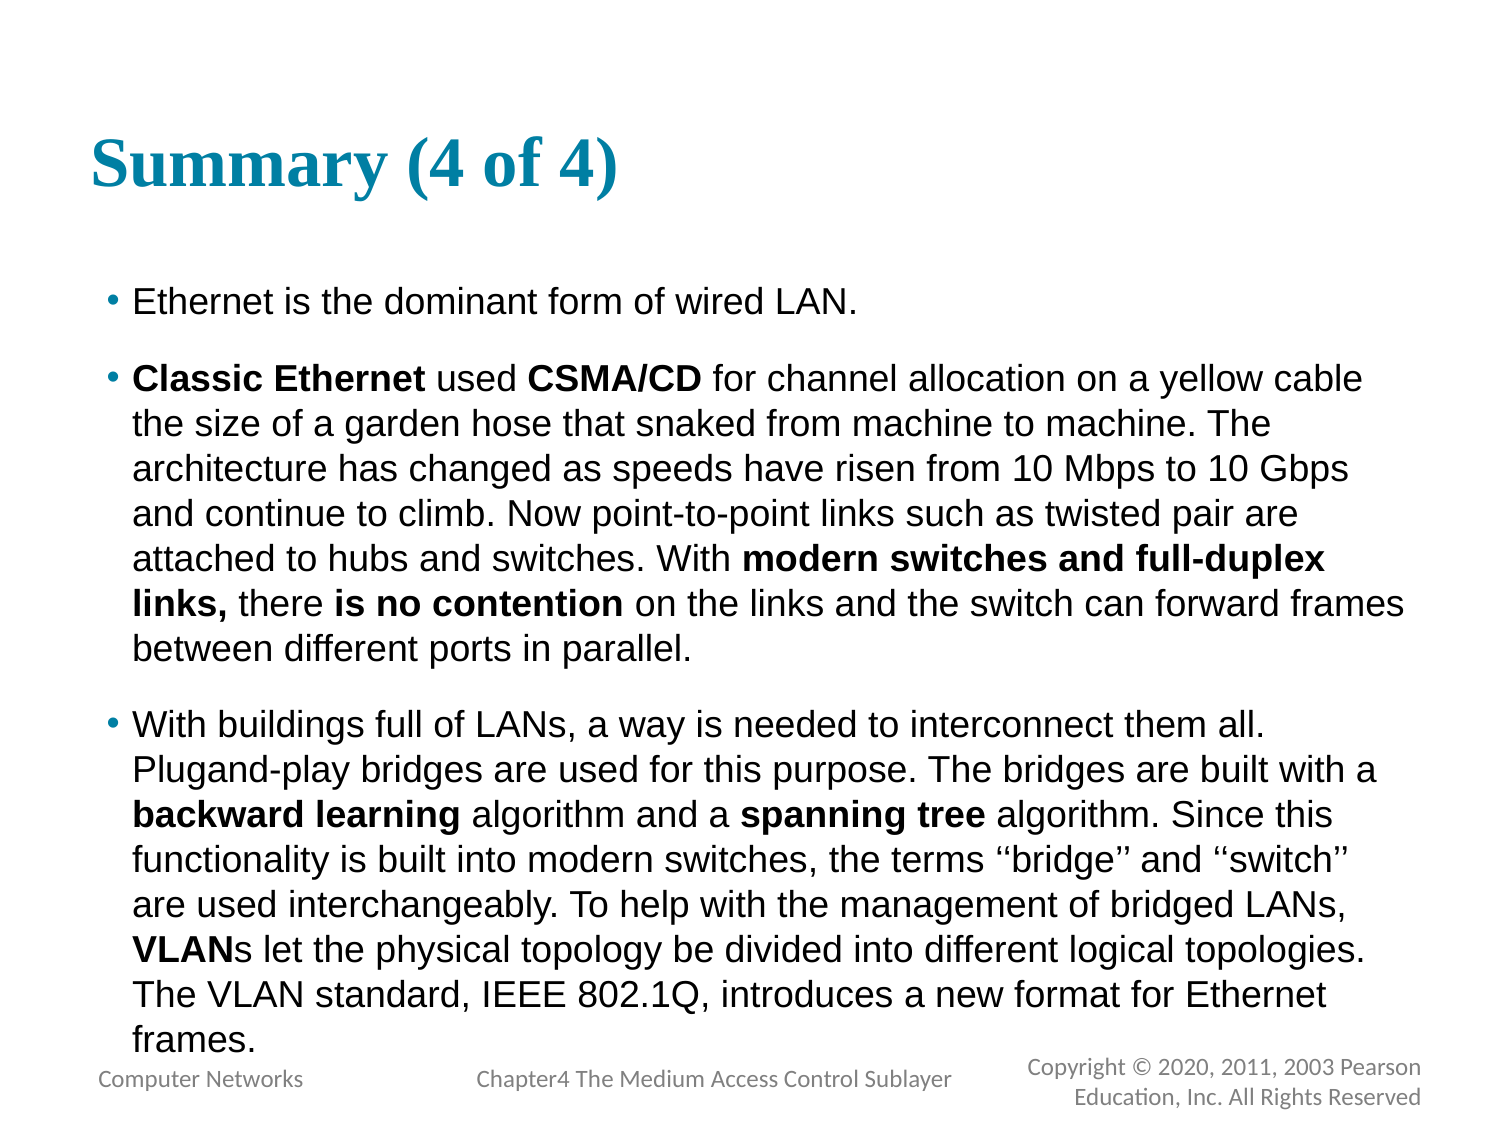

# Summary (4 of 4)
Ethernet is the dominant form of wired LAN.
Classic Ethernet used CSMA/CD for channel allocation on a yellow cable the size of a garden hose that snaked from machine to machine. The architecture has changed as speeds have risen from 10 Mbps to 10 Gbps and continue to climb. Now point-to-point links such as twisted pair are attached to hubs and switches. With modern switches and full-duplex links, there is no contention on the links and the switch can forward frames between different ports in parallel.
With buildings full of LANs, a way is needed to interconnect them all. Plugand-play bridges are used for this purpose. The bridges are built with a backward learning algorithm and a spanning tree algorithm. Since this functionality is built into modern switches, the terms ‘‘bridge’’ and ‘‘switch’’ are used interchangeably. To help with the management of bridged LANs, VLANs let the physical topology be divided into different logical topologies. The VLAN standard, IEEE 802.1Q, introduces a new format for Ethernet frames.